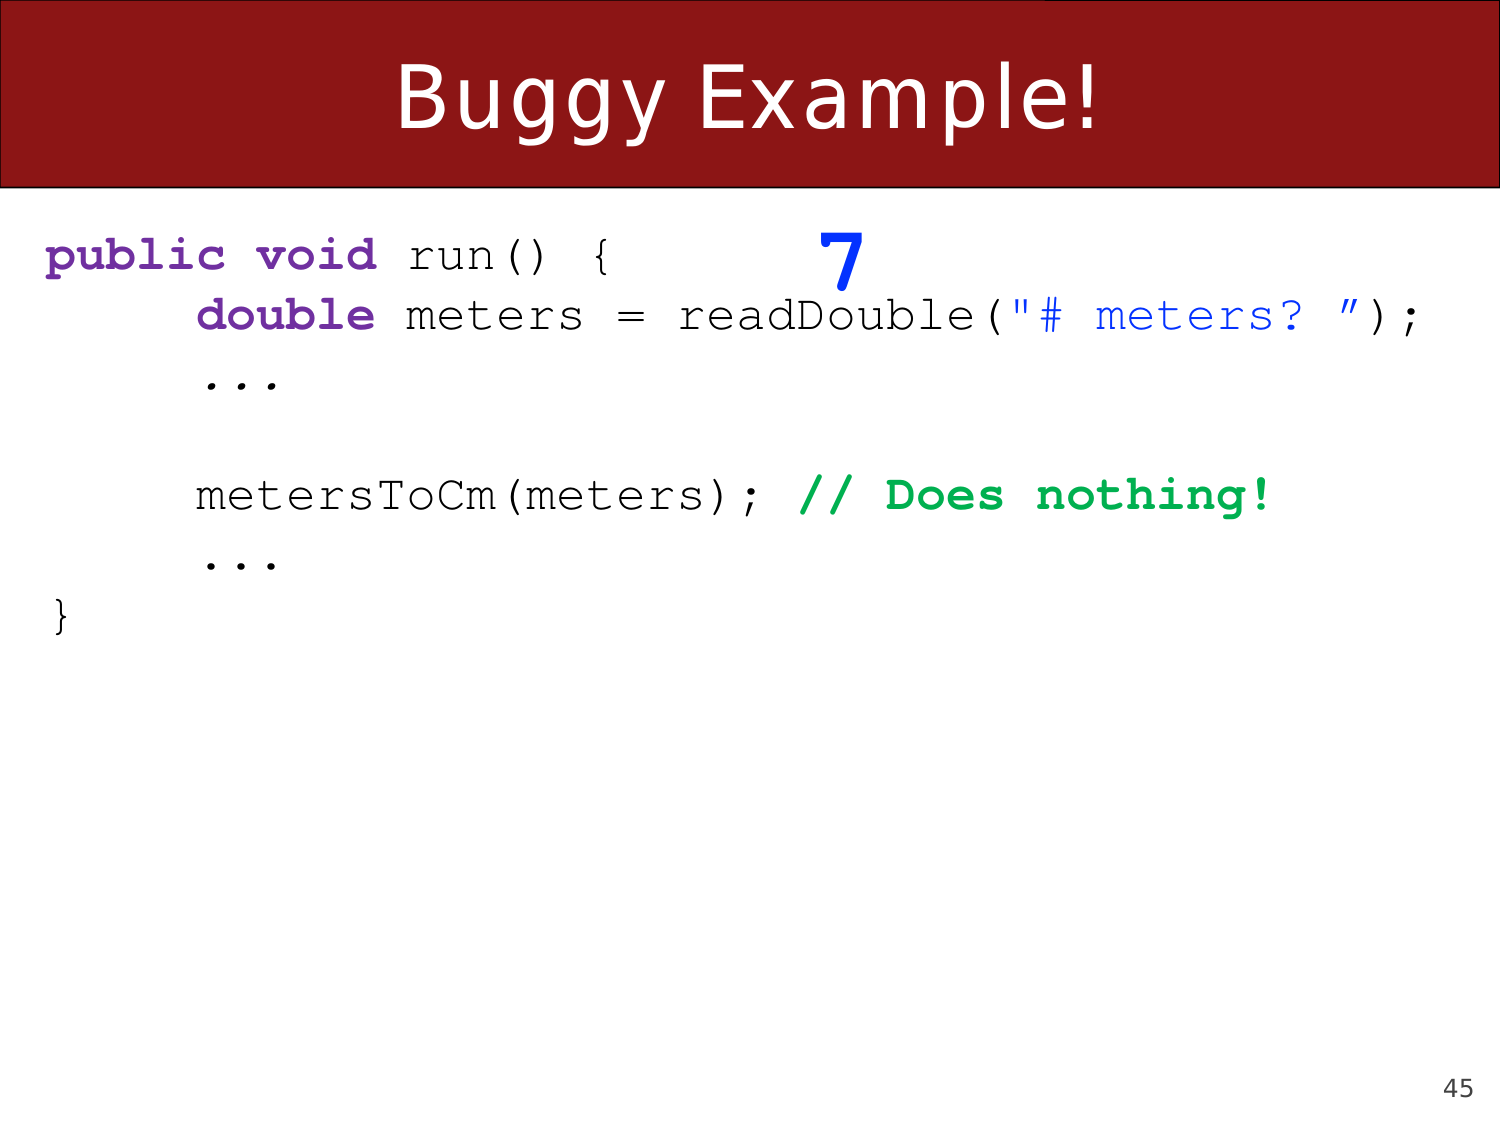

# Buggy Example!
7
public void run() {
	double meters = readDouble("# meters? ”);
	...

	metersToCm(meters);	// Does nothing!
	...
}